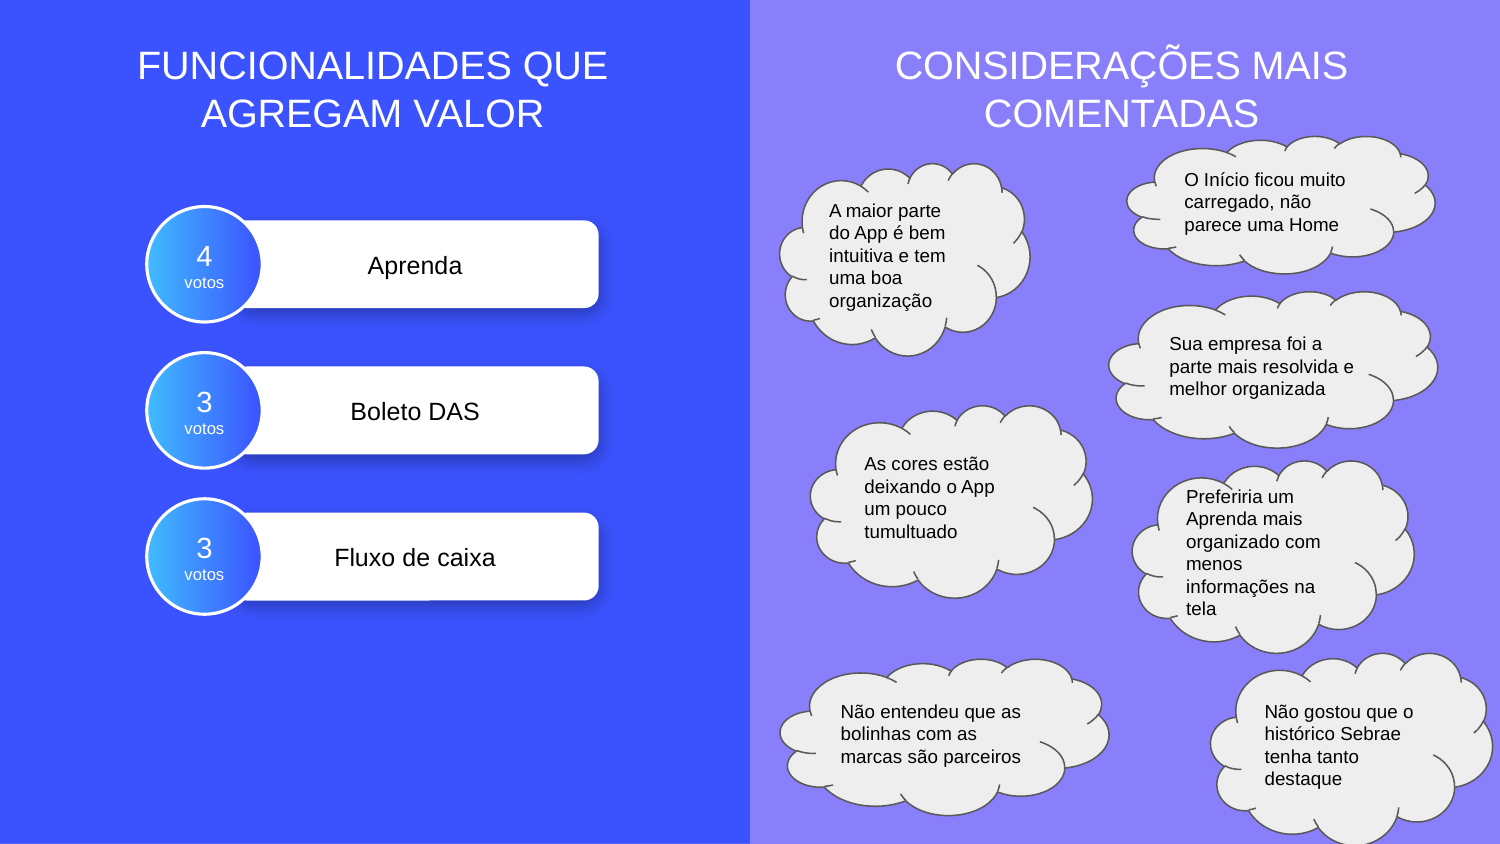

FUNCIONALIDADES QUE AGREGAM VALOR
CONSIDERAÇÕES MAIS COMENTADAS
O Início ficou muito carregado, não parece uma Home
A maior parte do App é bem intuitiva e tem uma boa organização
4
votos
Aprenda
Sua empresa foi a parte mais resolvida e melhor organizada
3
votos
Boleto DAS
As cores estão deixando o App um pouco tumultuado
Preferiria um Aprenda mais organizado com menos informações na tela
3
votos
Fluxo de caixa
Não gostou que o histórico Sebrae tenha tanto destaque
Não entendeu que as bolinhas com as marcas são parceiros